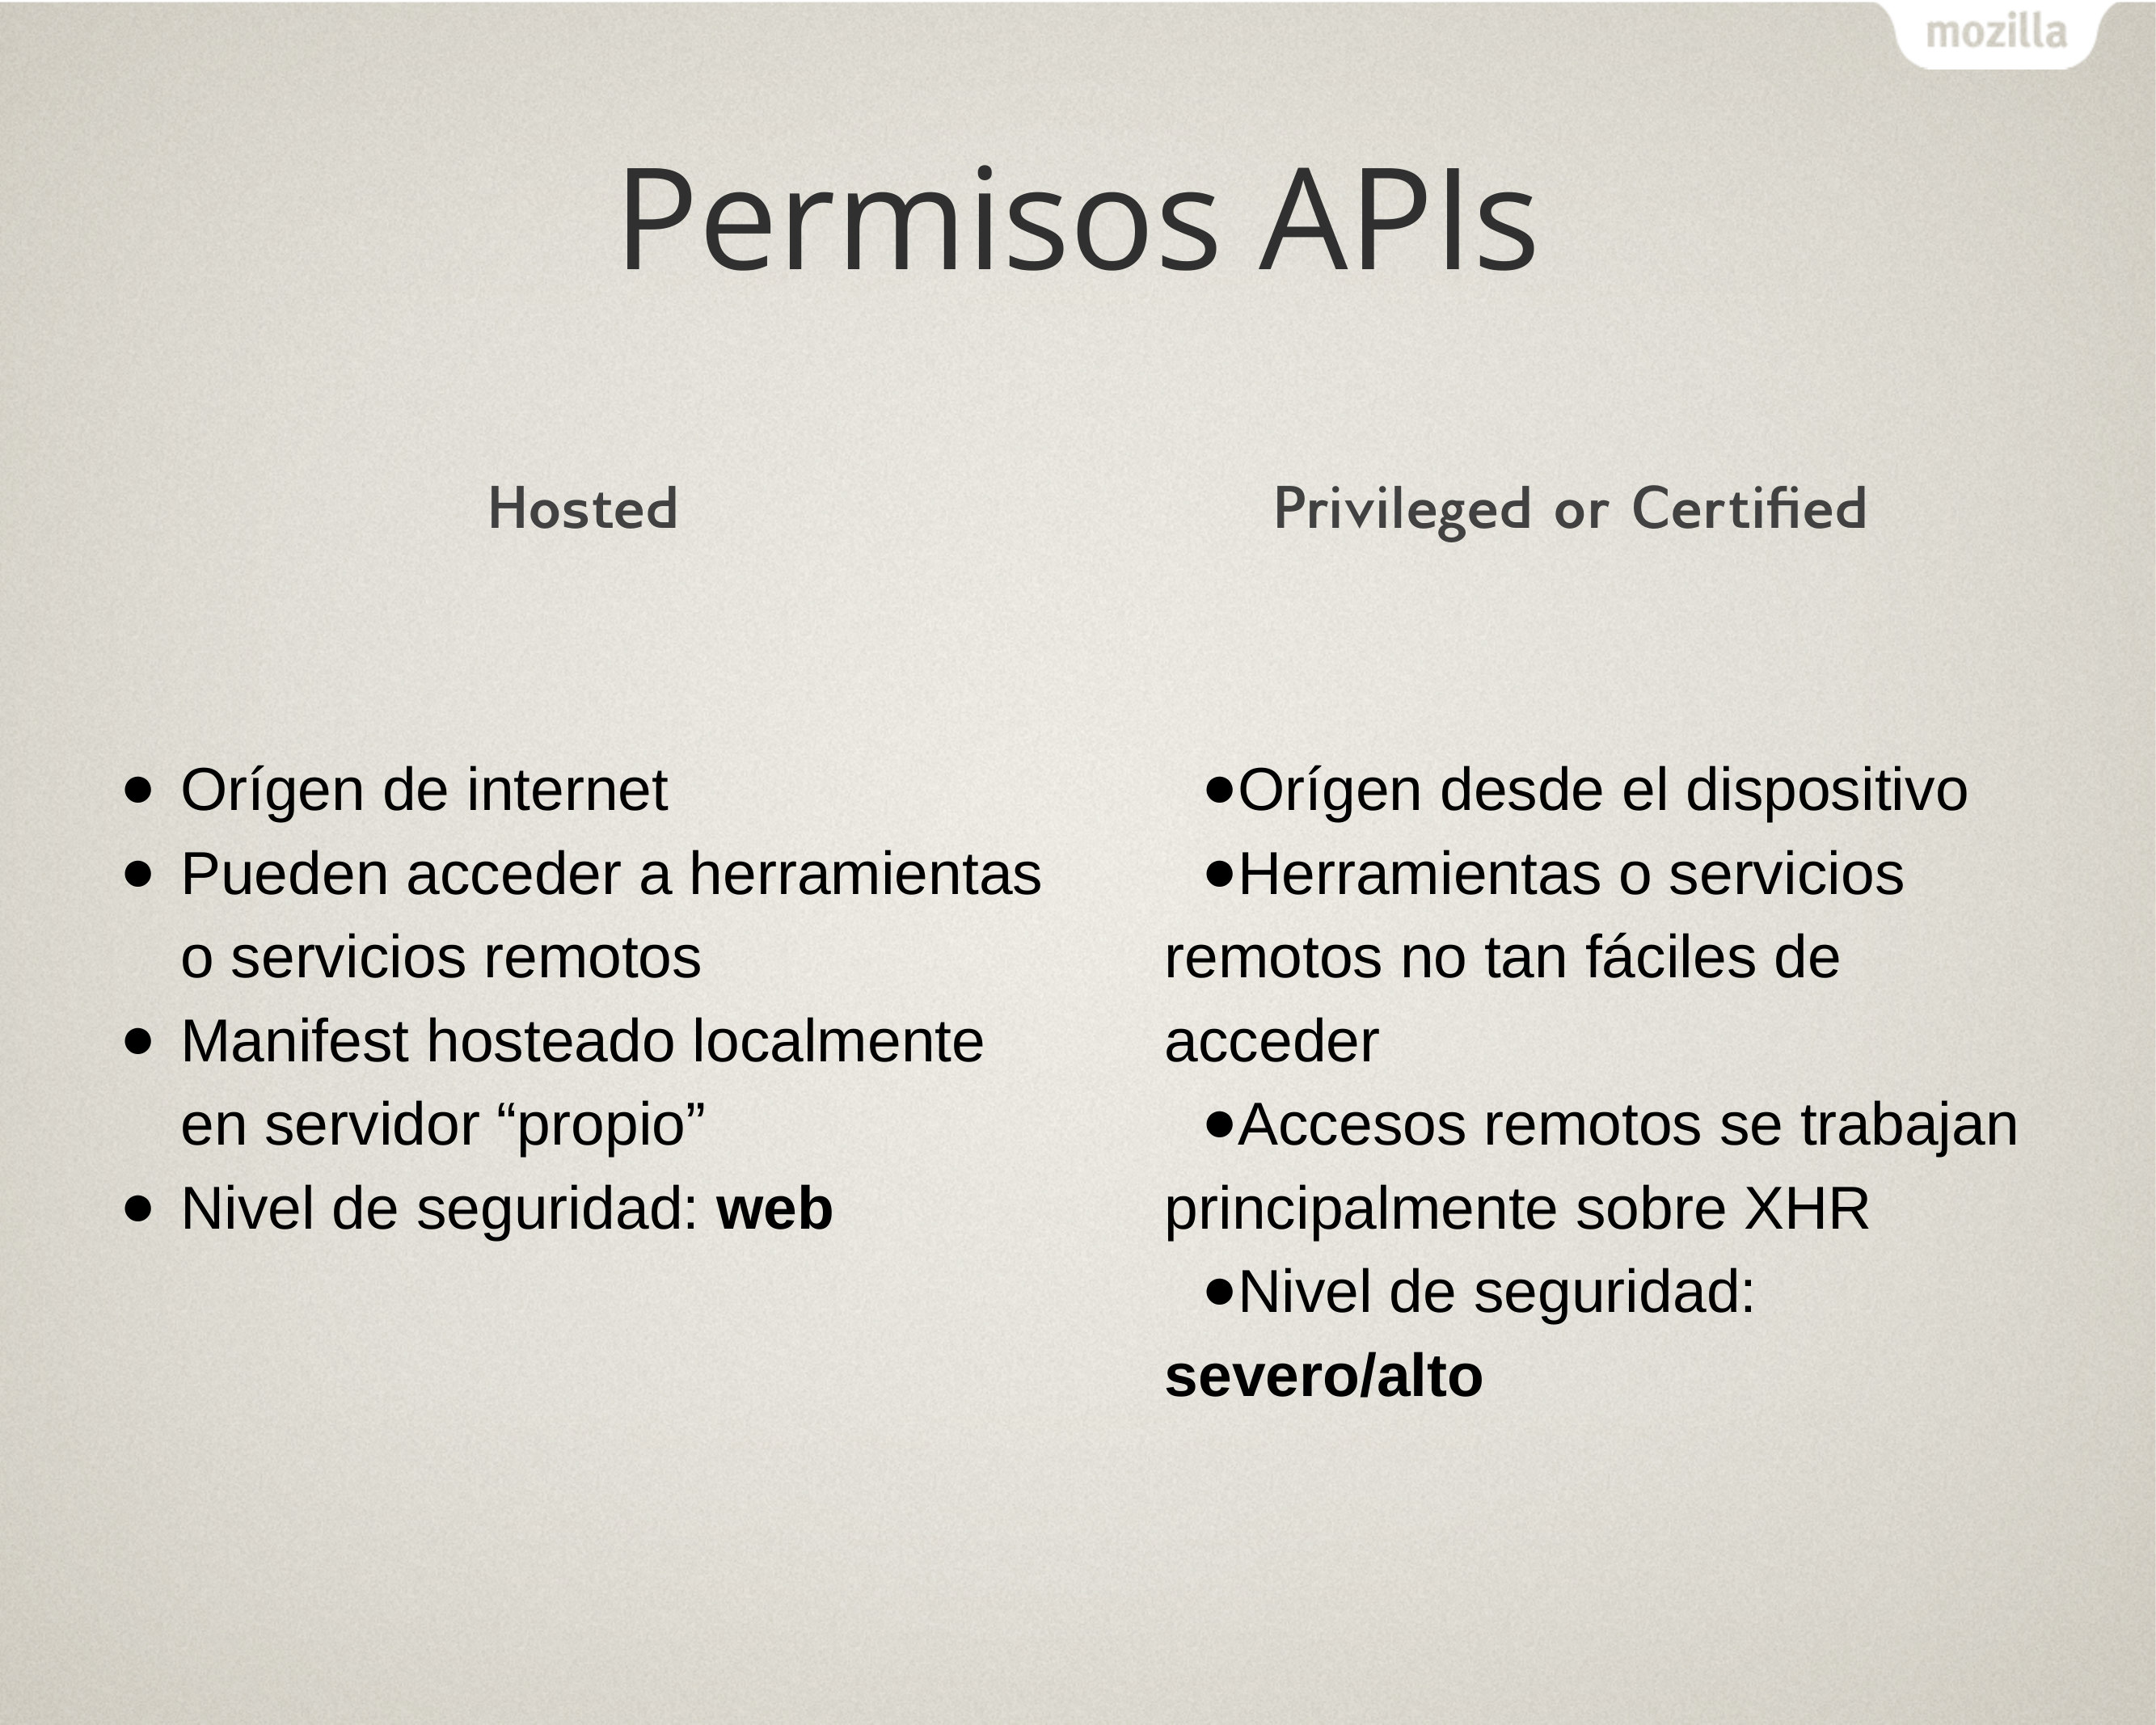

# Permisos APIs
Hosted
Privileged or Certified
Orígen desde el dispositivo
Herramientas o servicios remotos no tan fáciles de acceder
Accesos remotos se trabajan principalmente sobre XHR
Nivel de seguridad: severo/alto
Orígen de internet
Pueden acceder a herramientas o servicios remotos
Manifest hosteado localmente en servidor “propio”
Nivel de seguridad: web